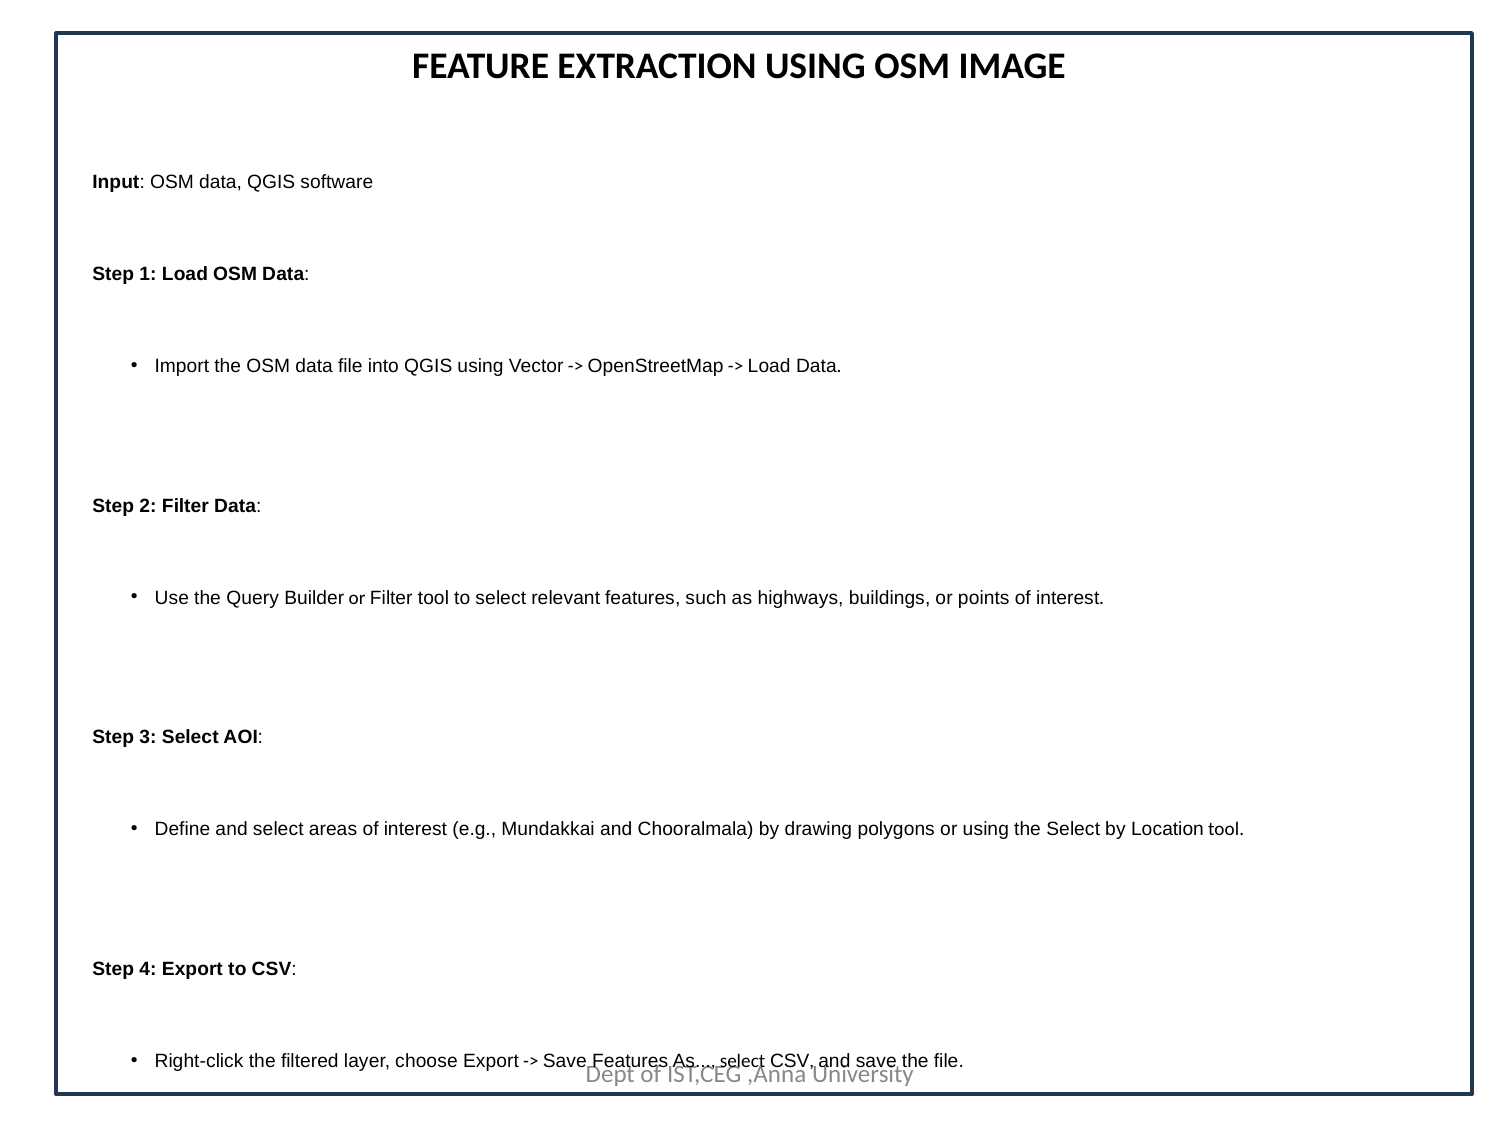

FEATURE EXTRACTION USING OSM IMAGE
#
Input: OSM data, QGIS software

Step 1: Load OSM Data:

Import the OSM data file into QGIS using Vector -> OpenStreetMap -> Load Data.

Step 2: Filter Data:

Use the Query Builder or Filter tool to select relevant features, such as highways, buildings, or points of interest.

Step 3: Select AOI:

Define and select areas of interest (e.g., Mundakkai and Chooralmala) by drawing polygons or using the Select by Location tool.

Step 4: Export to CSV:

Right-click the filtered layer, choose Export -> Save Features As..., select CSV, and save the file.

Output:
CSV File: Contains detailed data (highways, buildings, etc.) for the specified areas
Dept of IST,CEG ,Anna University
35